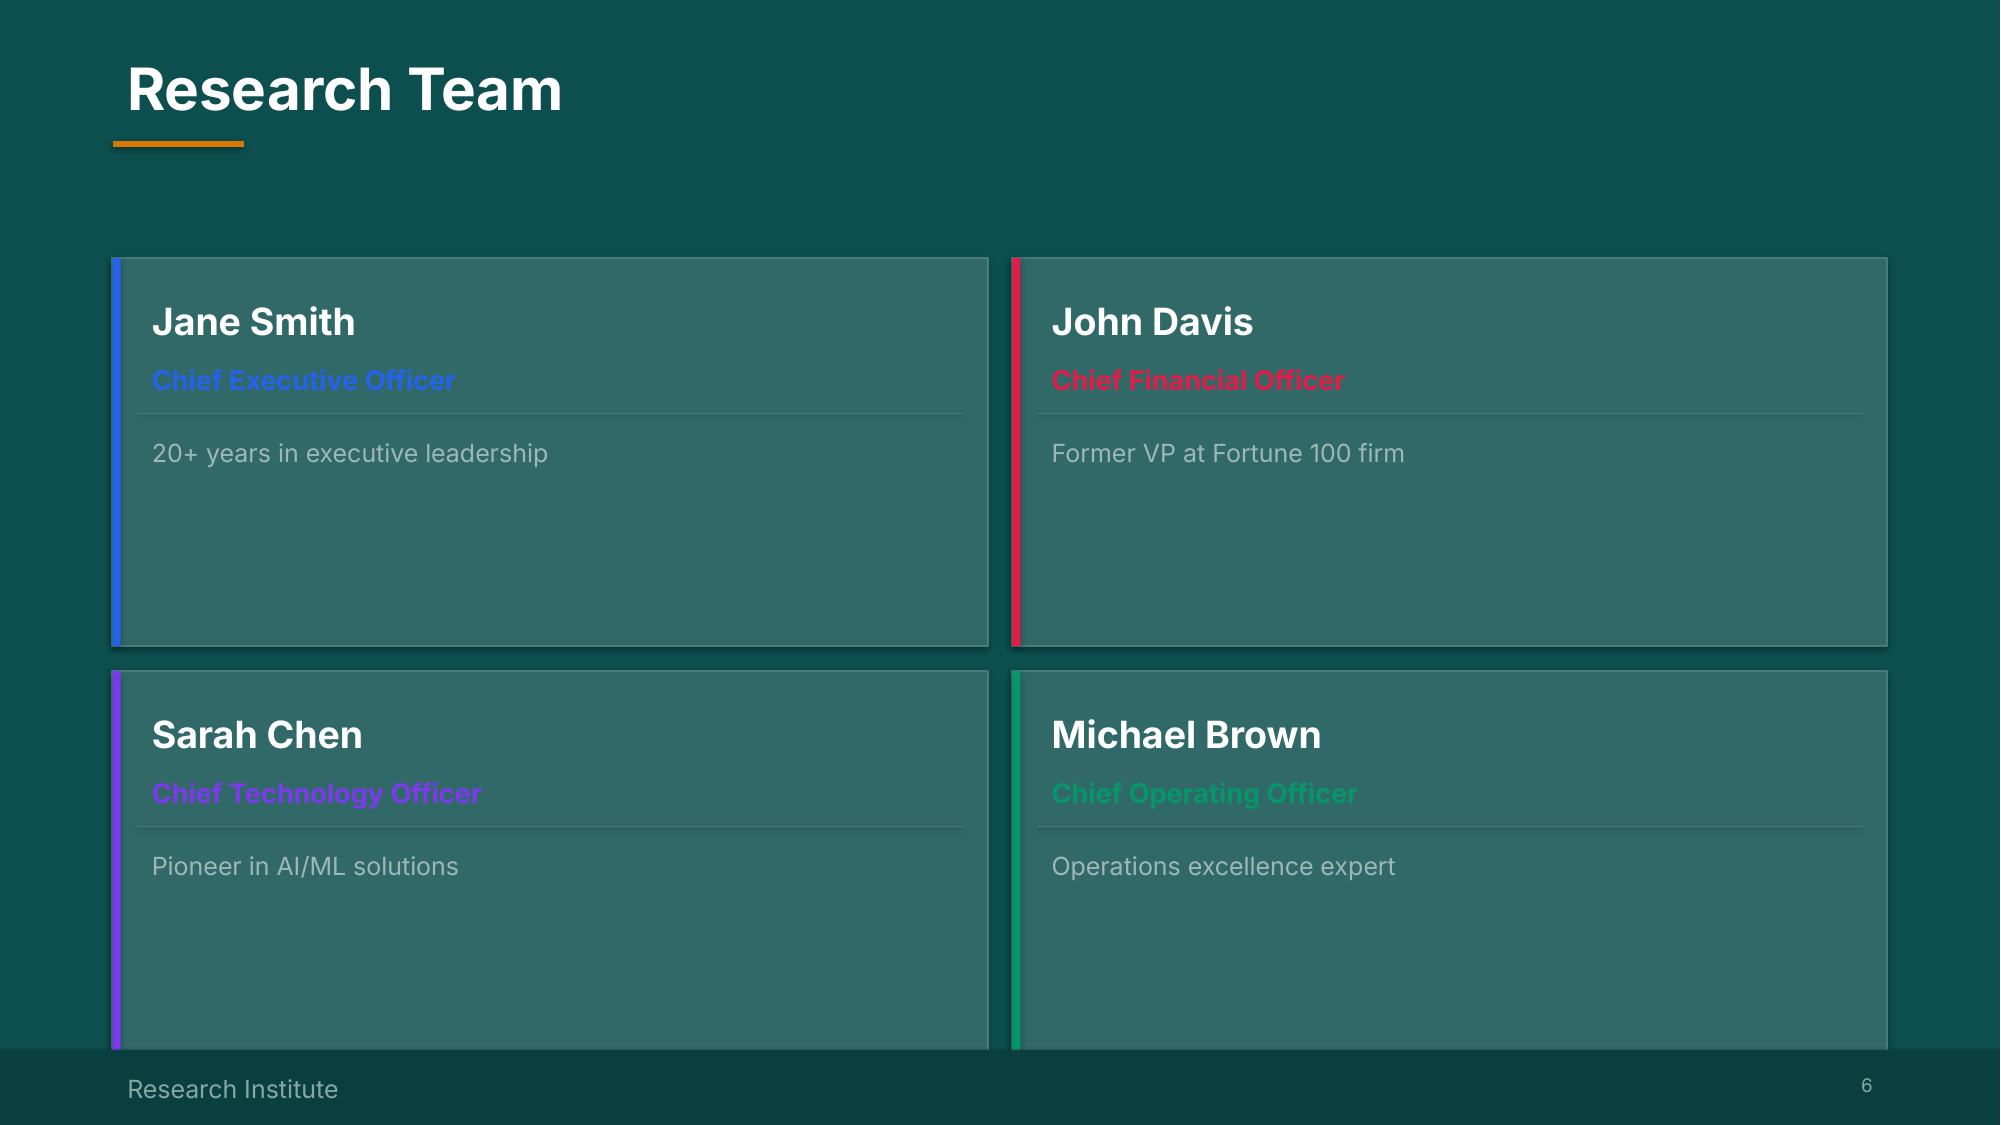

Research Team

Jane Smith
John Davis
Chief Executive Officer
Chief Financial Officer
20+ years in executive leadership
Former VP at Fortune 100 firm

Sarah Chen
Michael Brown
Chief Technology Officer
Chief Operating Officer
Pioneer in AI/ML solutions
Operations excellence expert

Research Institute
6